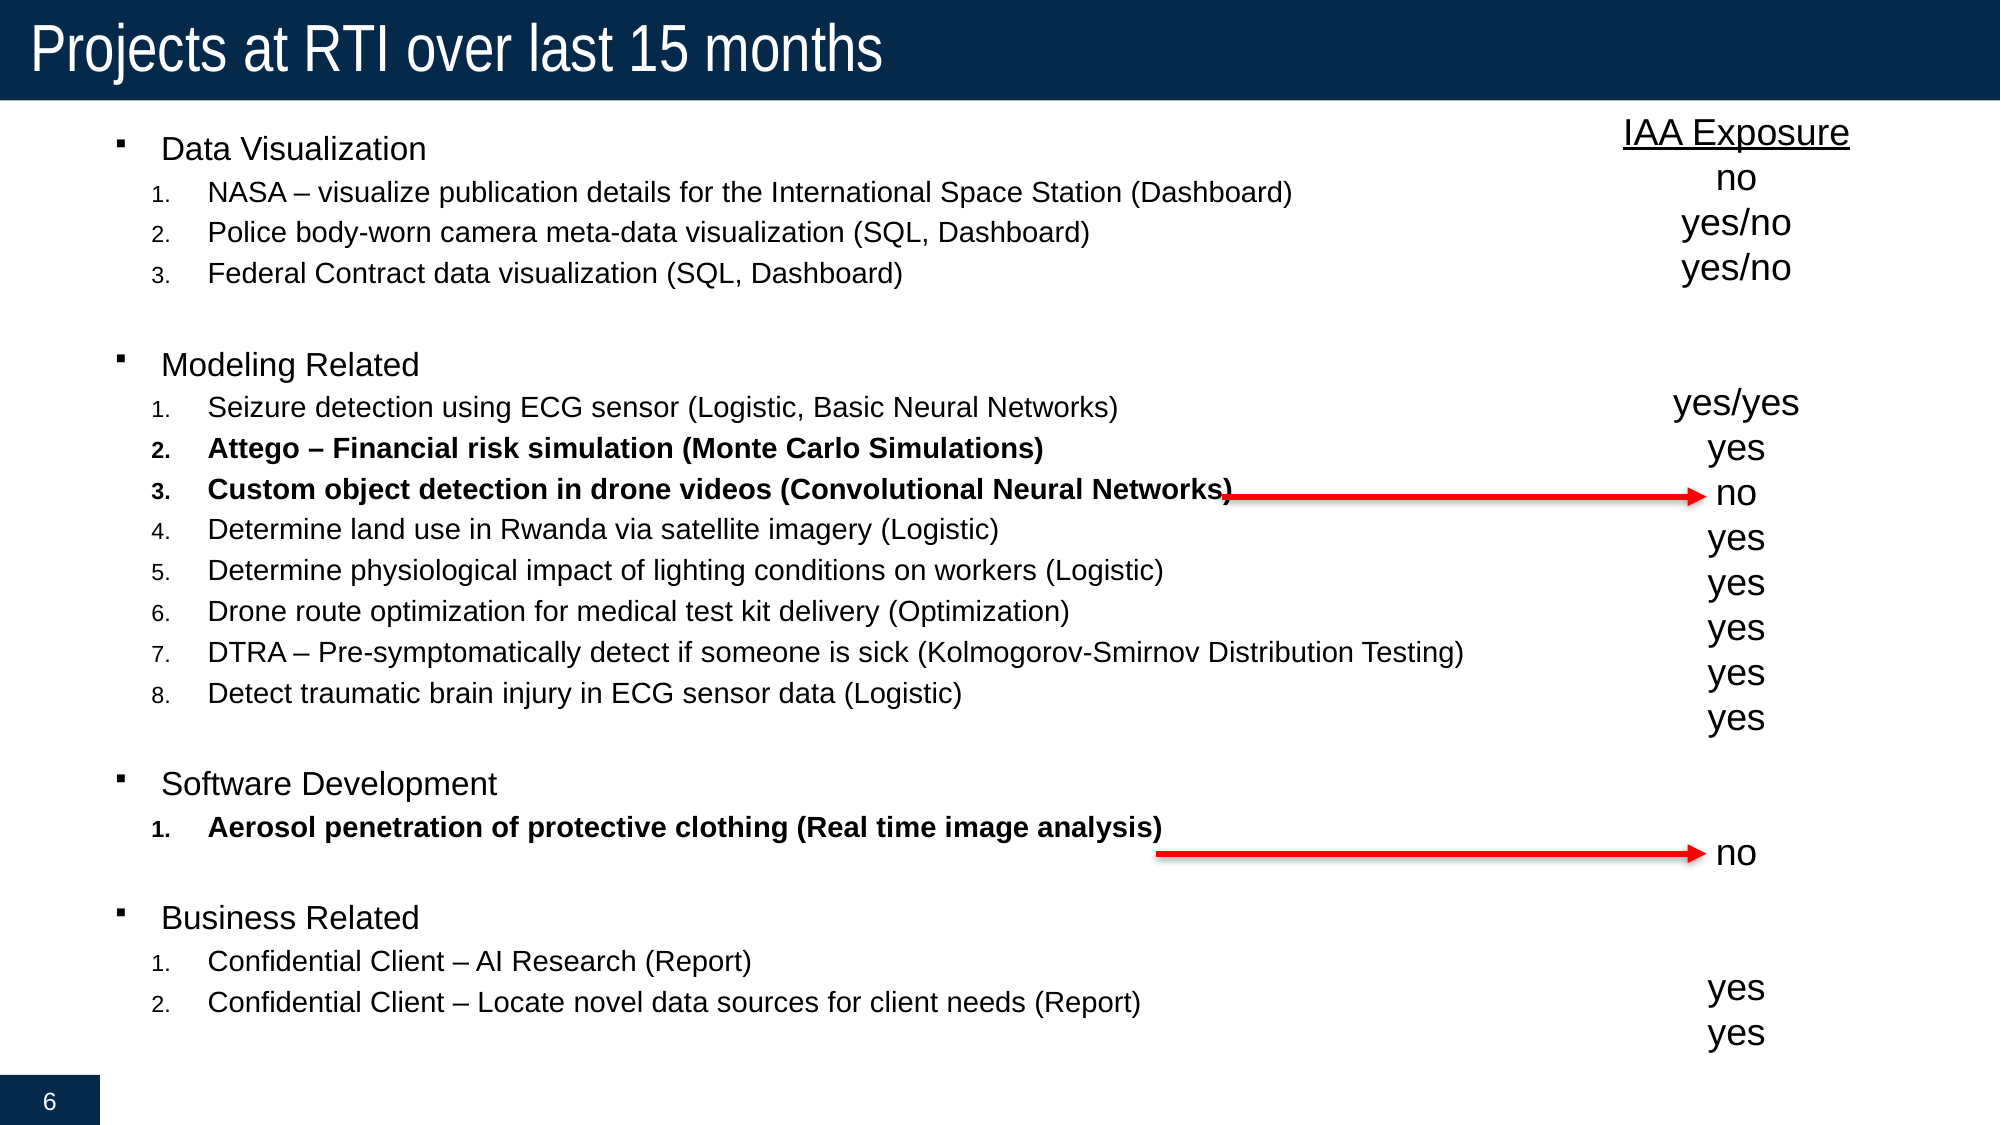

# Projects at RTI over last 15 months
IAA Exposure
no
yes/no
yes/no

yes/yes
yes
no
yes
yes
yes
yes
yes

no

yes
yes
Data Visualization
NASA – visualize publication details for the International Space Station (Dashboard)
Police body-worn camera meta-data visualization (SQL, Dashboard)
Federal Contract data visualization (SQL, Dashboard)

Modeling Related
Seizure detection using ECG sensor (Logistic, Basic Neural Networks)
Attego – Financial risk simulation (Monte Carlo Simulations)
Custom object detection in drone videos (Convolutional Neural Networks)
Determine land use in Rwanda via satellite imagery (Logistic)
Determine physiological impact of lighting conditions on workers (Logistic)
Drone route optimization for medical test kit delivery (Optimization)
DTRA – Pre-symptomatically detect if someone is sick (Kolmogorov-Smirnov Distribution Testing)
Detect traumatic brain injury in ECG sensor data (Logistic)

Software Development
Aerosol penetration of protective clothing (Real time image analysis)

Business Related
Confidential Client – AI Research (Report)
Confidential Client – Locate novel data sources for client needs (Report)
6